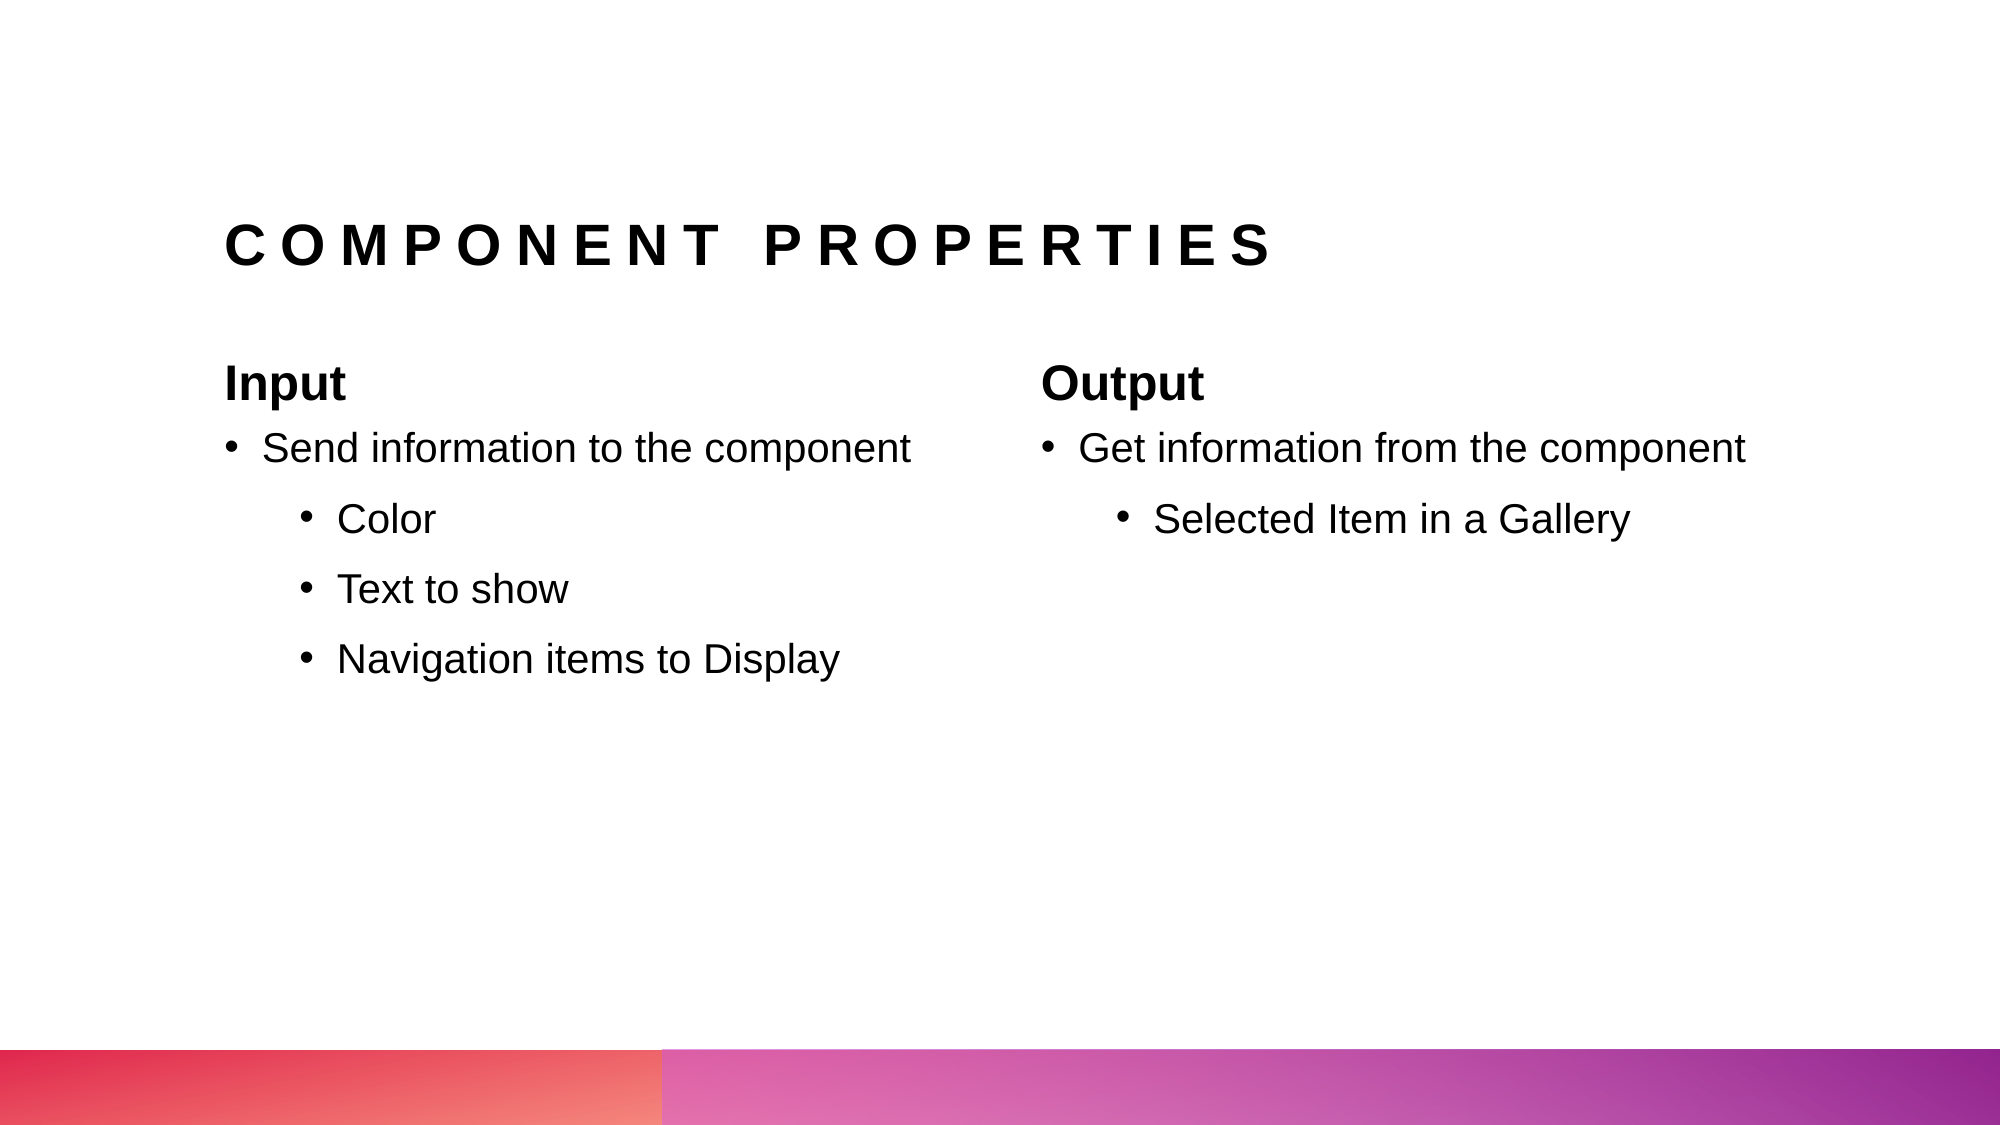

# Component Properties
Input
Output
Send information to the component
Color
Text to show
Navigation items to Display

Get information from the component
Selected Item in a Gallery